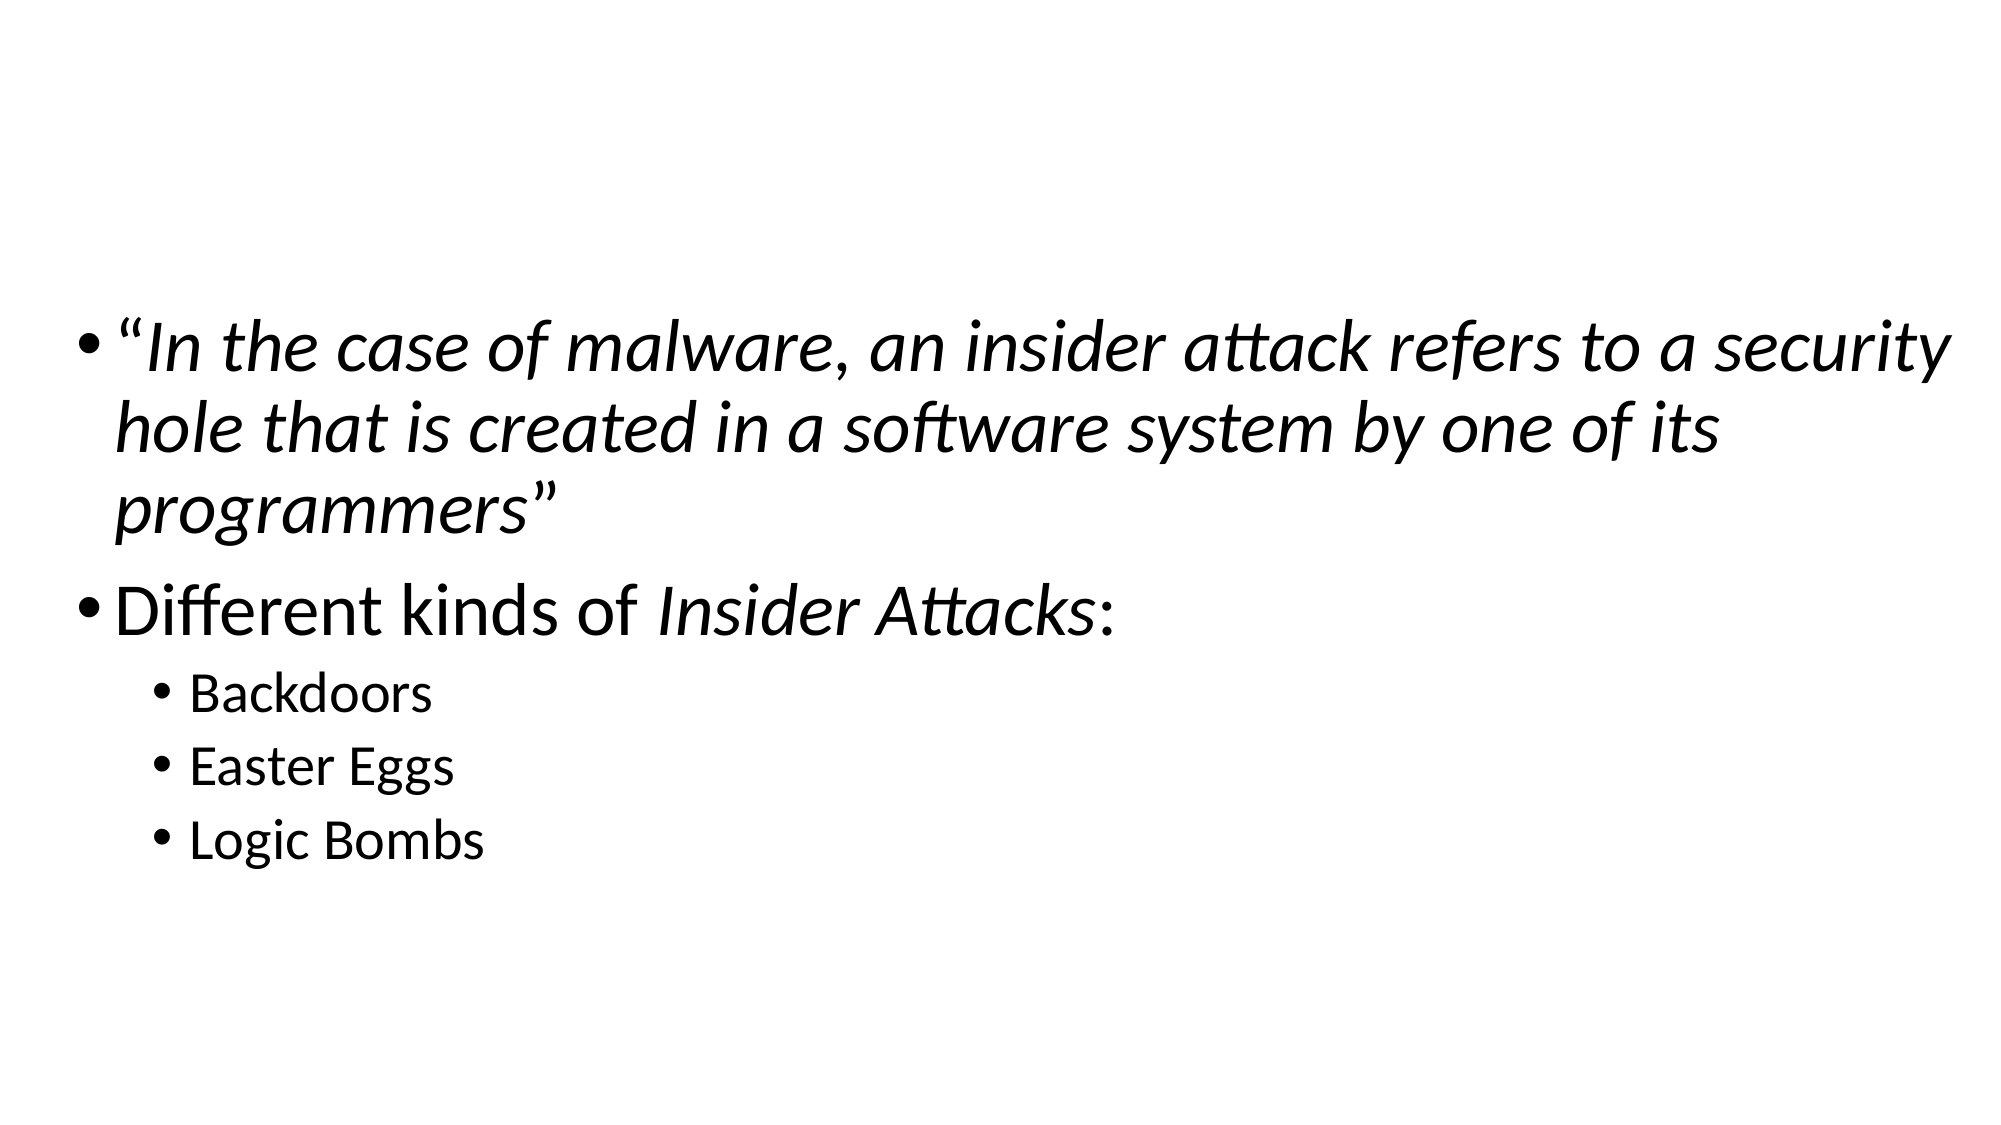

“In the case of malware, an insider attack refers to a security hole that is created in a software system by one of its programmers”
Different kinds of Insider Attacks:
Backdoors
Easter Eggs
Logic Bombs